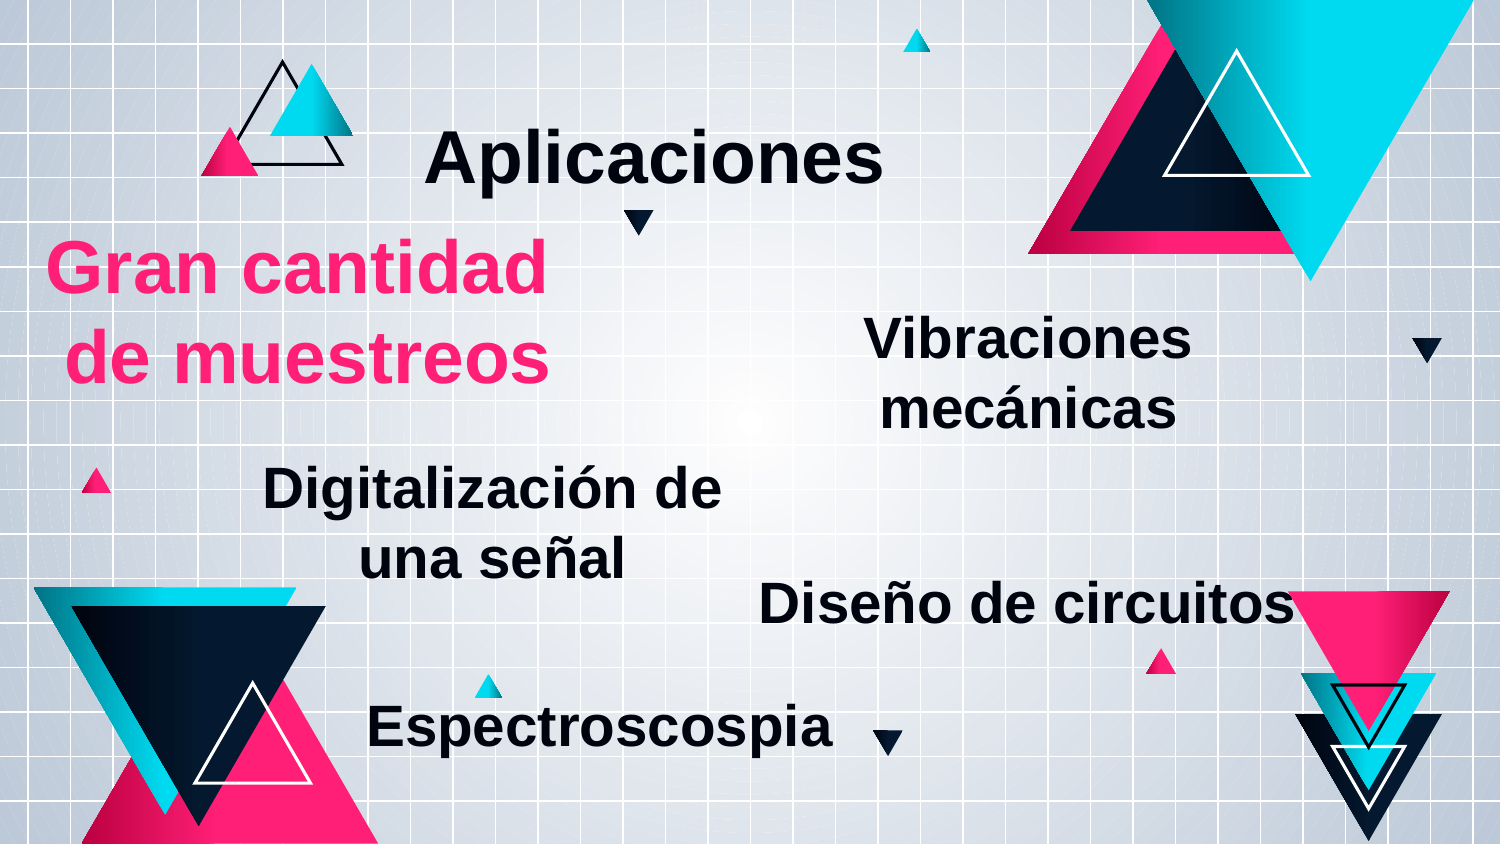

# Aplicaciones

Gran cantidad
de muestreos
Vibraciones mecánicas
Digitalización de una señal
Diseño de circuitos

Espectroscospia